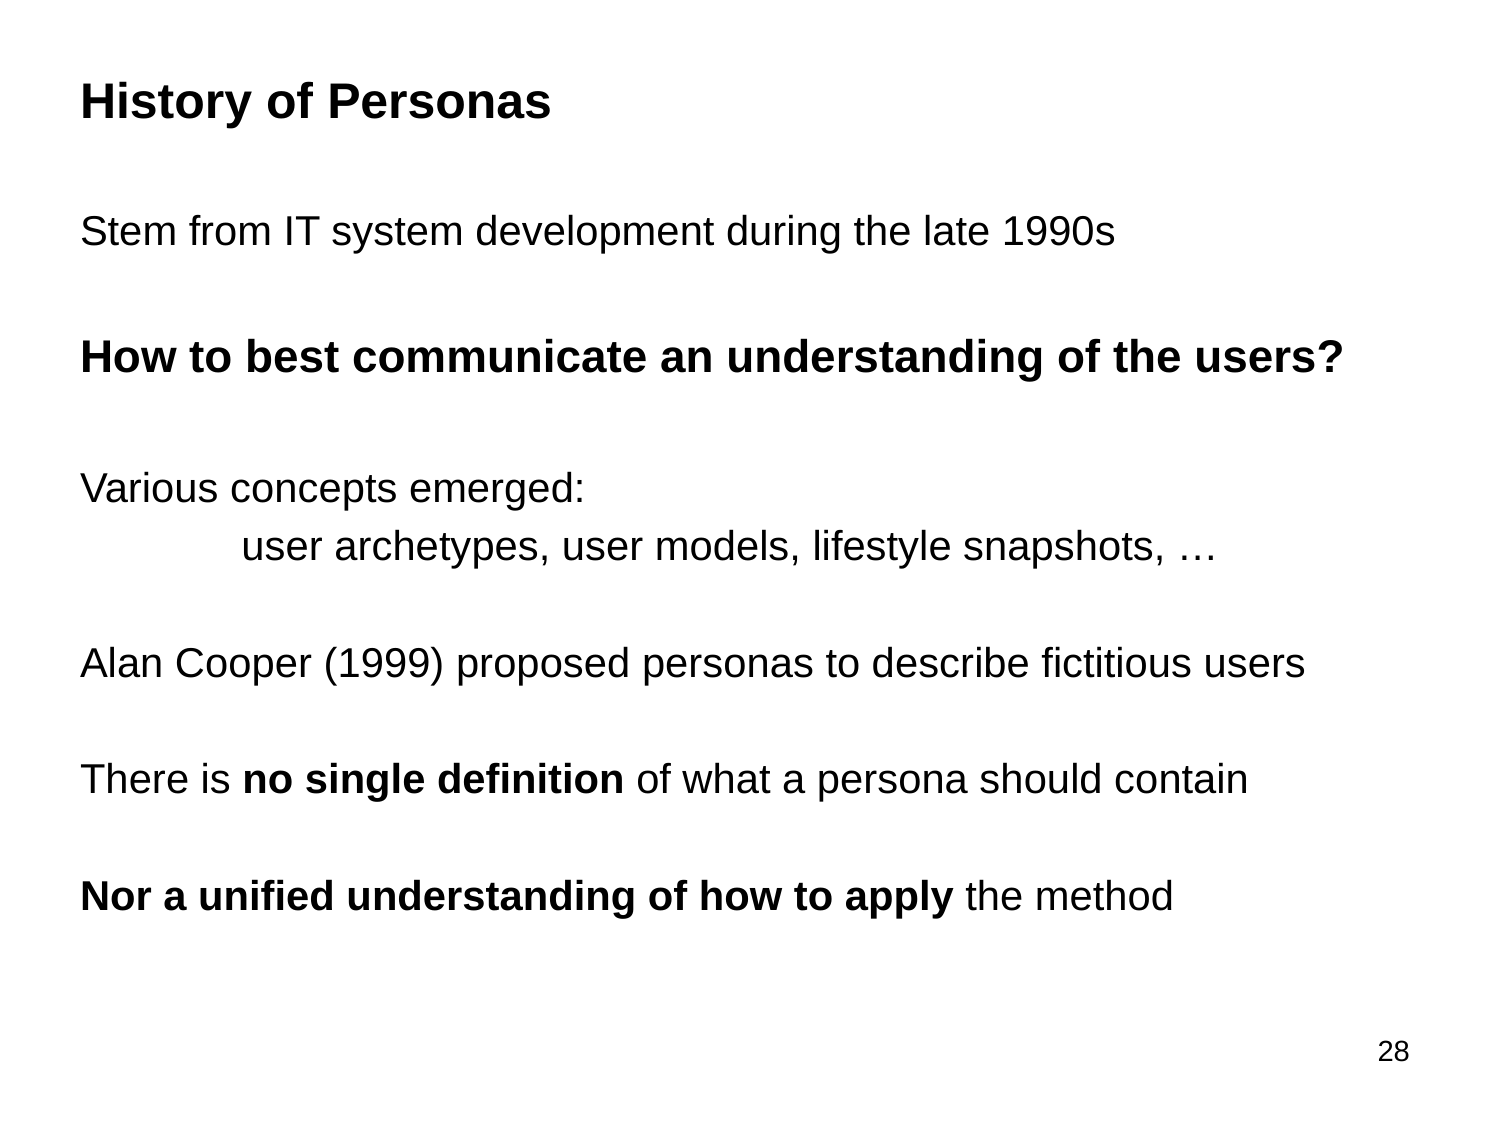

# History of Personas
Stem from IT system development during the late 1990s

How to best communicate an understanding of the users?

Various concepts emerged:
	 user archetypes, user models, lifestyle snapshots, …

Alan Cooper (1999) proposed personas to describe fictitious users

There is no single definition of what a persona should contain

Nor a unified understanding of how to apply the method
28